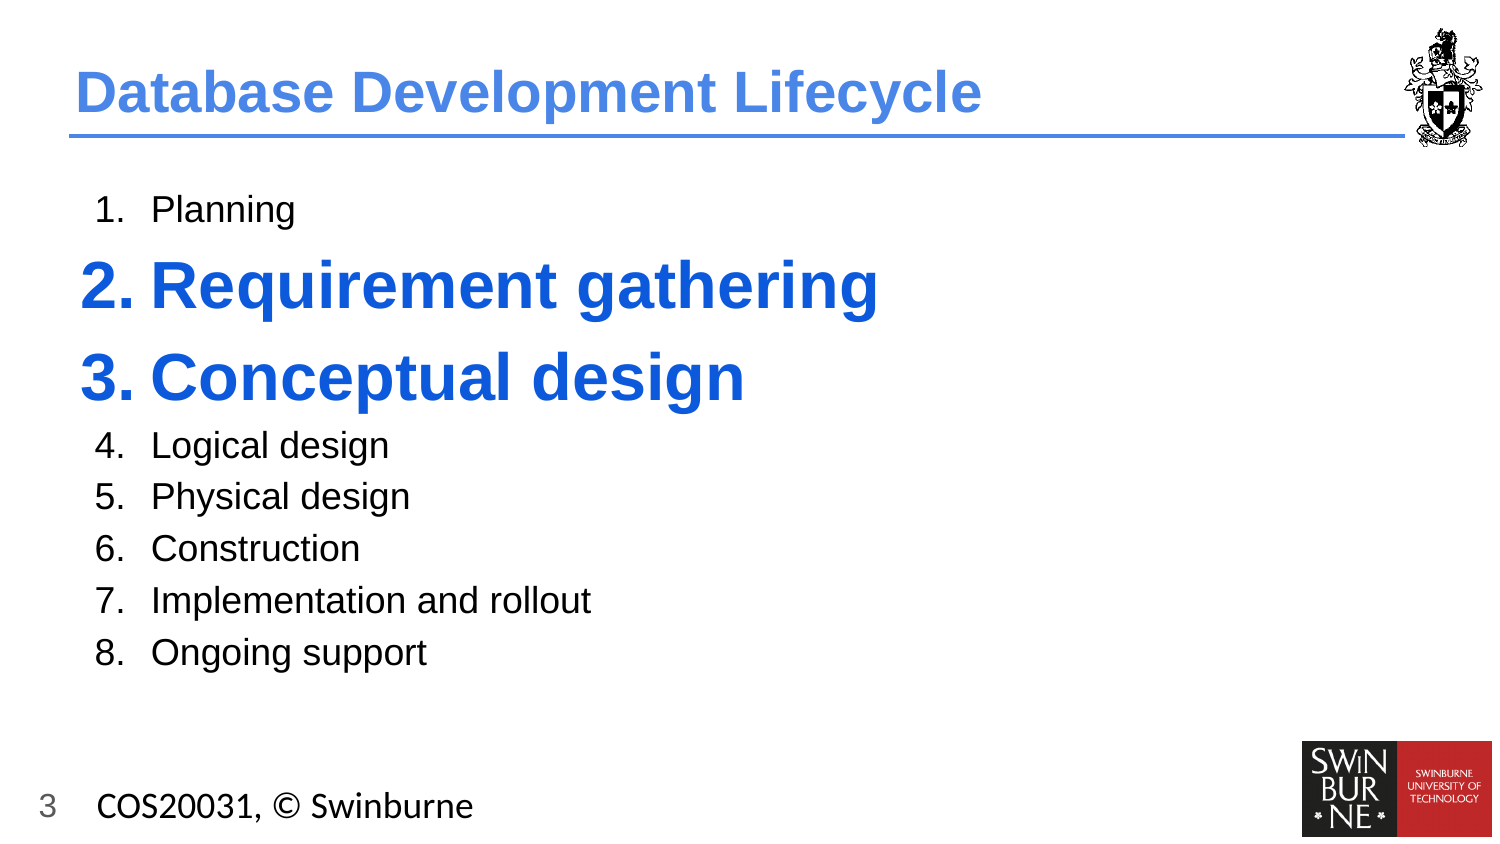

# Database Development Lifecycle
Planning
Requirement gathering
Conceptual design
Logical design
Physical design
Construction
Implementation and rollout
Ongoing support
3